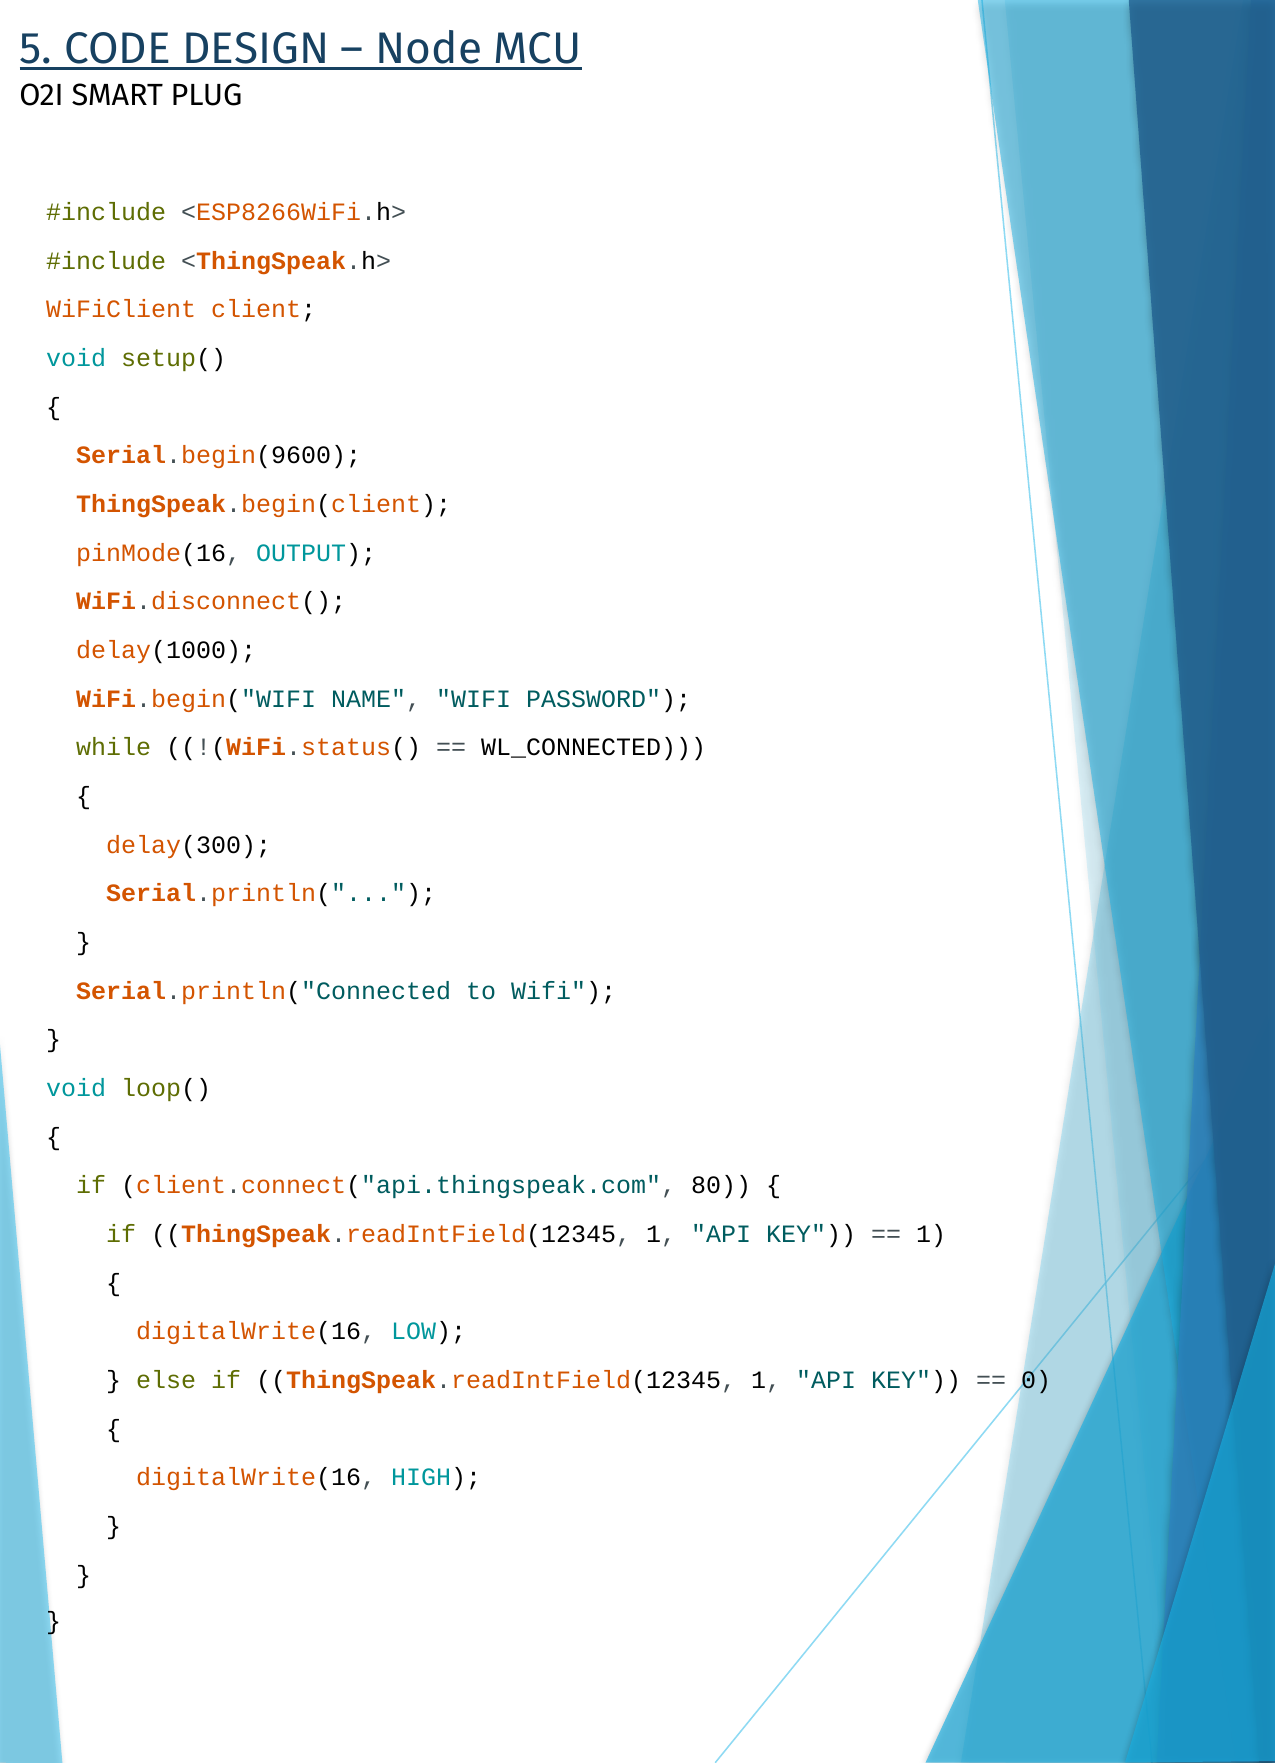

5. CODE DESIGN – Node MCU

O2I SMART PLUG
#include <ESP8266WiFi.h>
#include <ThingSpeak.h>
WiFiClient client;
void setup()
{
  Serial.begin(9600);
  ThingSpeak.begin(client);
  pinMode(16, OUTPUT);
  WiFi.disconnect();
  delay(1000);
  WiFi.begin("WIFI NAME", "WIFI PASSWORD");
  while ((!(WiFi.status() == WL_CONNECTED)))
  {
    delay(300);
    Serial.println("...");
  }
  Serial.println("Connected to Wifi");
}
void loop()
{
  if (client.connect("api.thingspeak.com", 80)) {
    if ((ThingSpeak.readIntField(12345, 1, "API KEY")) == 1)
    {
      digitalWrite(16, LOW);
    } else if ((ThingSpeak.readIntField(12345, 1, "API KEY")) == 0)
    {
      digitalWrite(16, HIGH);
    }
  }
}